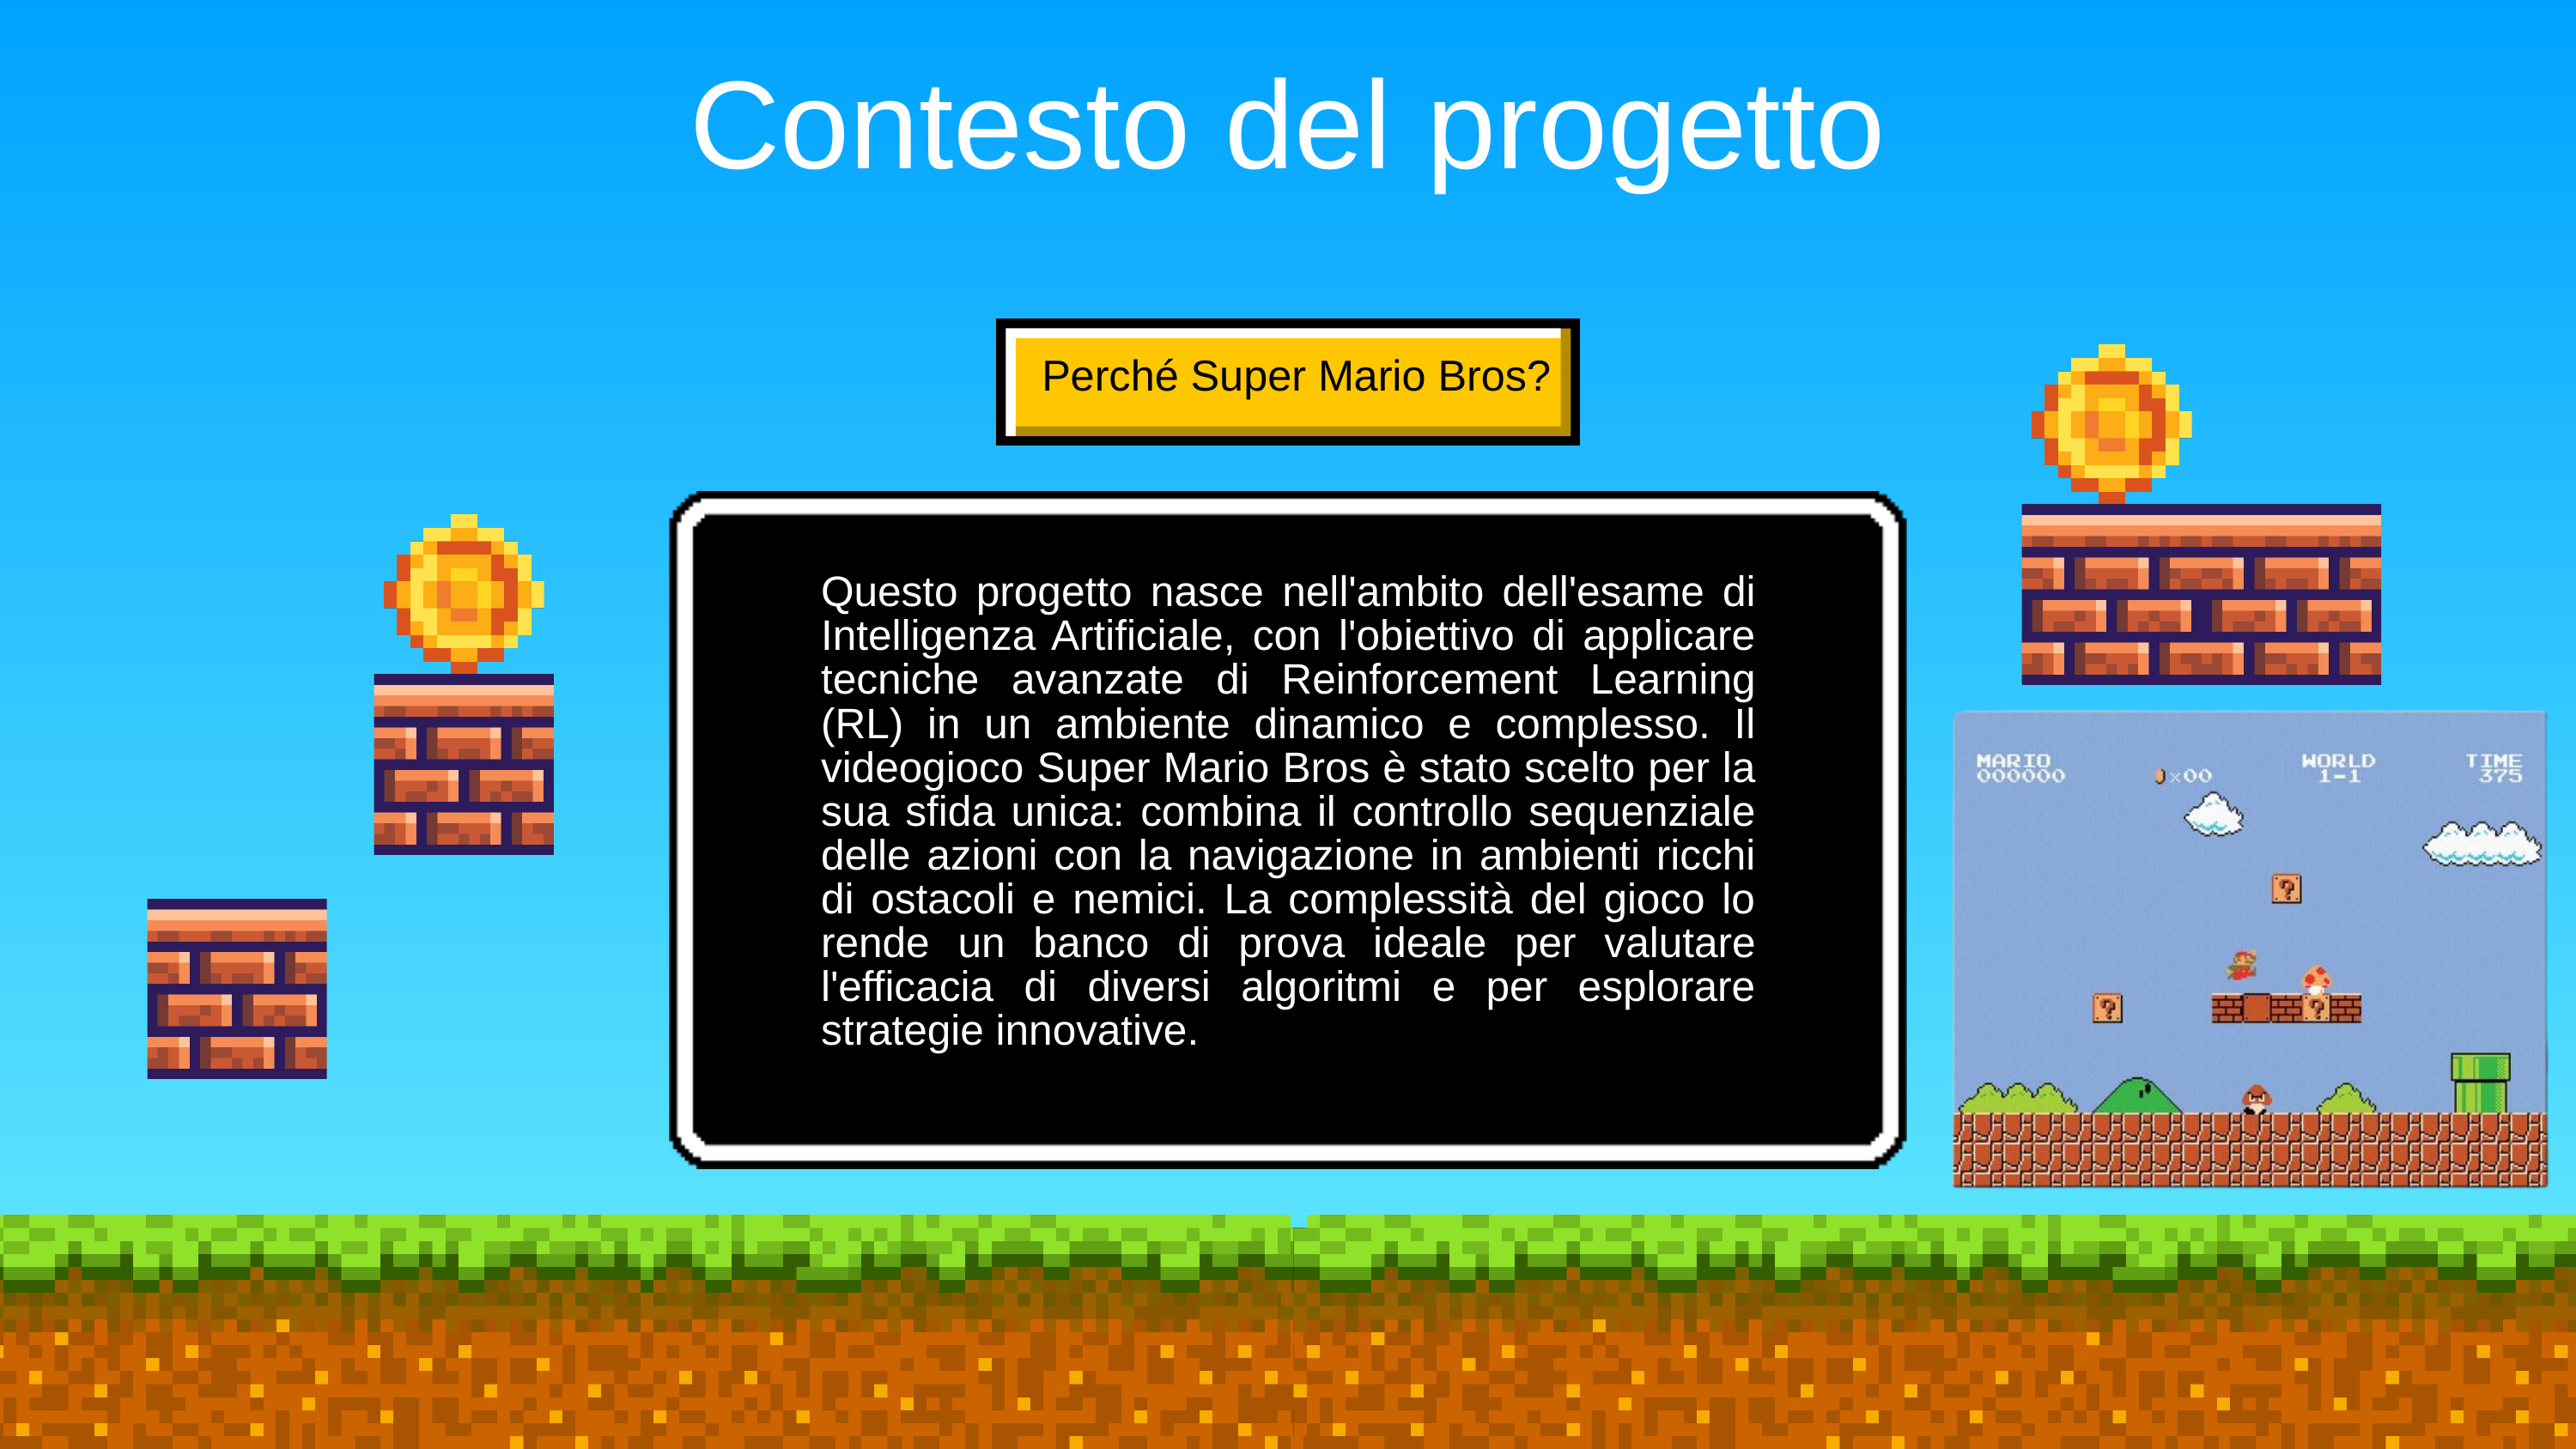

Contesto del progetto

Perché Super Mario Bros?

Questo progetto nasce nell'ambito dell'esame di Intelligenza Artificiale, con l'obiettivo di applicare tecniche avanzate di Reinforcement Learning (RL) in un ambiente dinamico e complesso. Il videogioco Super Mario Bros è stato scelto per la sua sfida unica: combina il controllo sequenziale delle azioni con la navigazione in ambienti ricchi di ostacoli e nemici. La complessità del gioco lo rende un banco di prova ideale per valutare l'efficacia di diversi algoritmi e per esplorare strategie innovative.